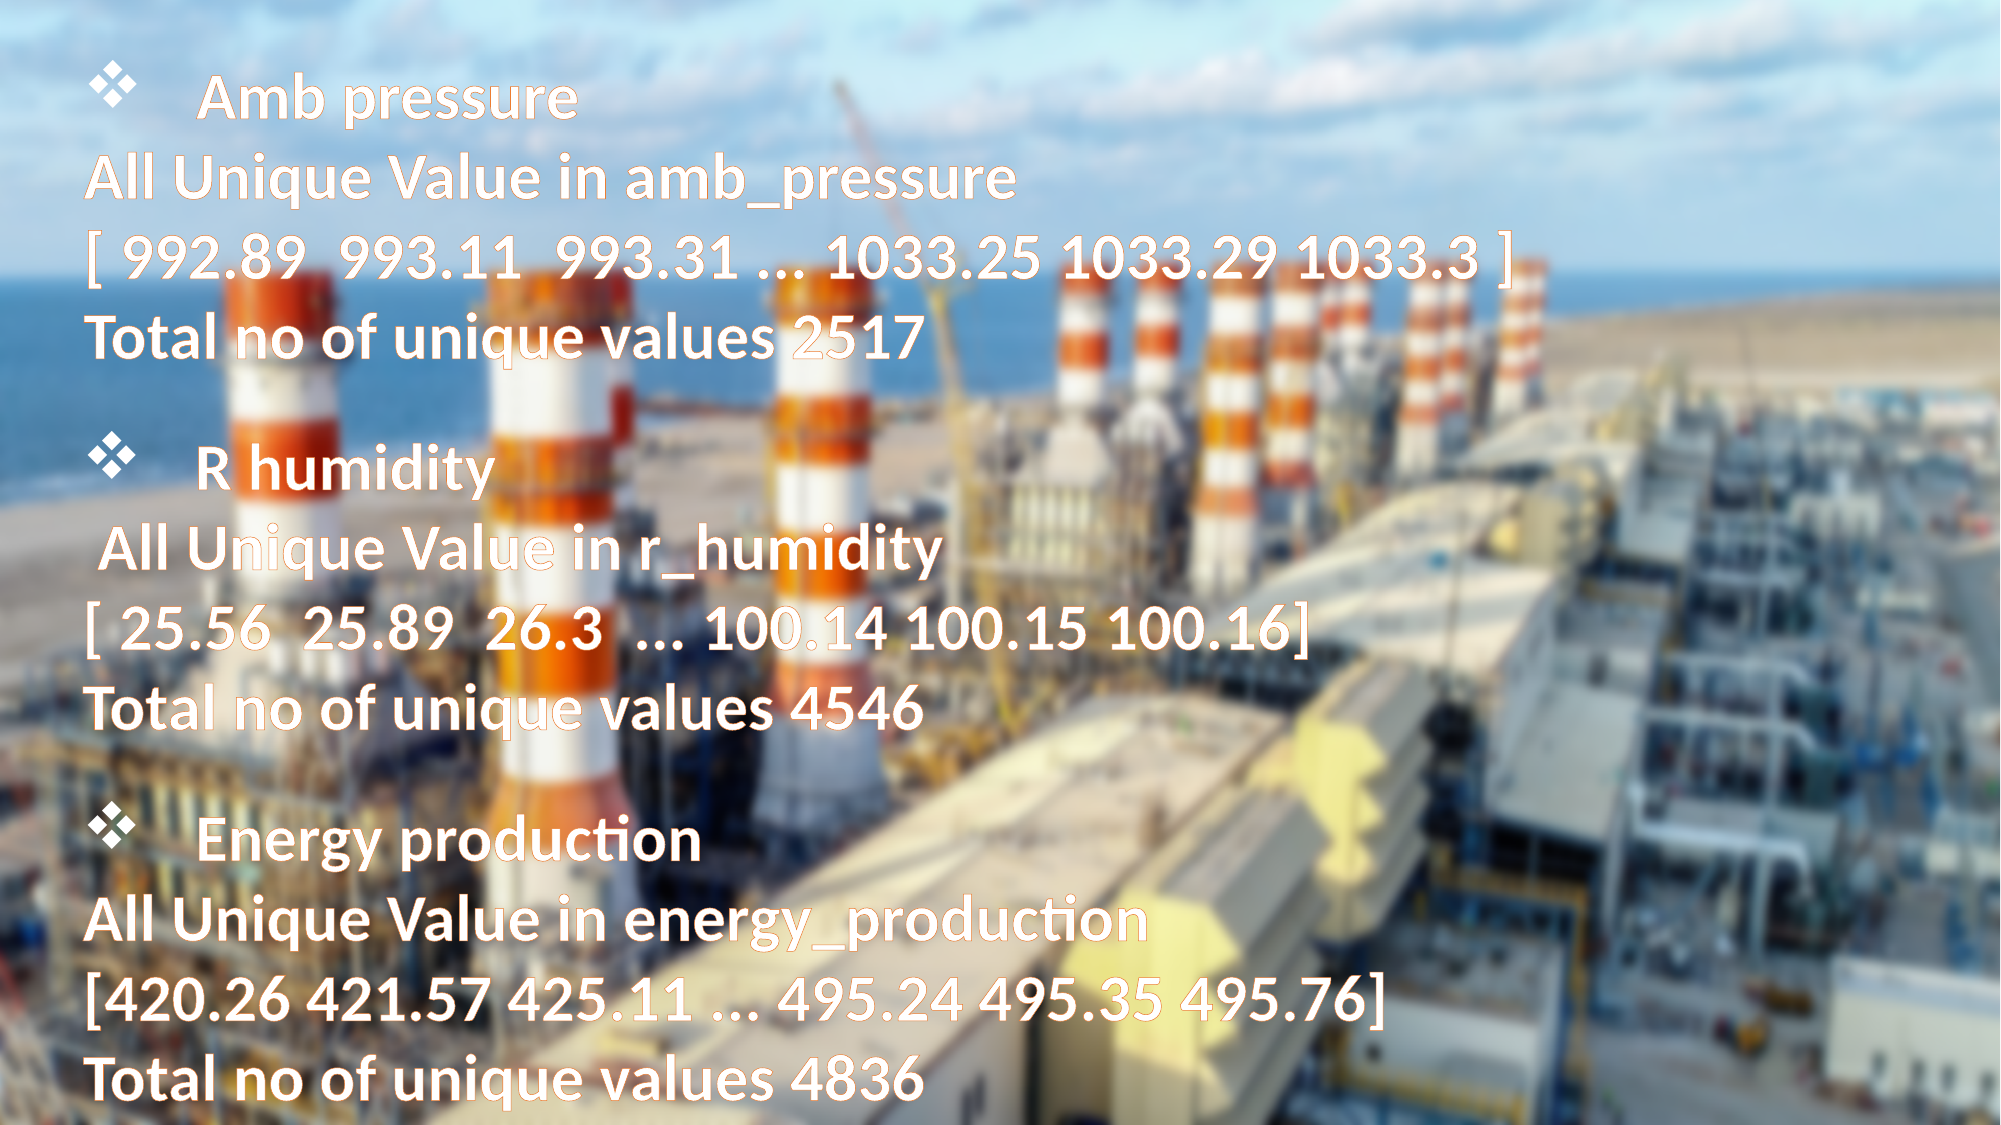

Amb pressure
All Unique Value in amb_pressure
[ 992.89  993.11  993.31 ... 1033.25 1033.29 1033.3 ]
Total no of unique values 2517
R humidity
 All Unique Value in r_humidity
[ 25.56  25.89  26.3  ... 100.14 100.15 100.16]
Total no of unique values 4546
Energy production
All Unique Value in energy_production
[420.26 421.57 425.11 ... 495.24 495.35 495.76]
Total no of unique values 4836